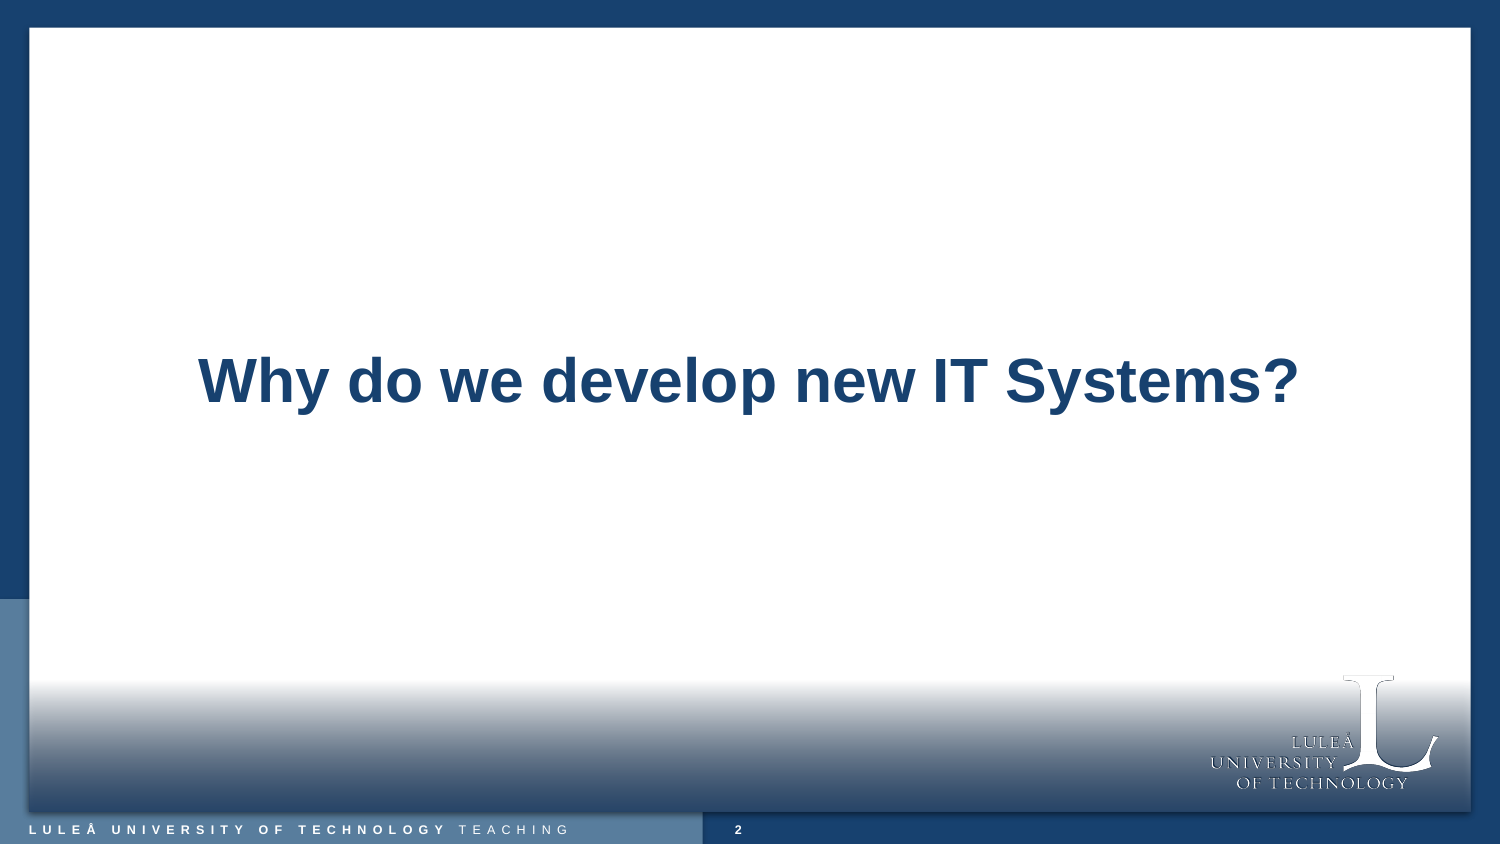

# Why do we develop new IT Systems?